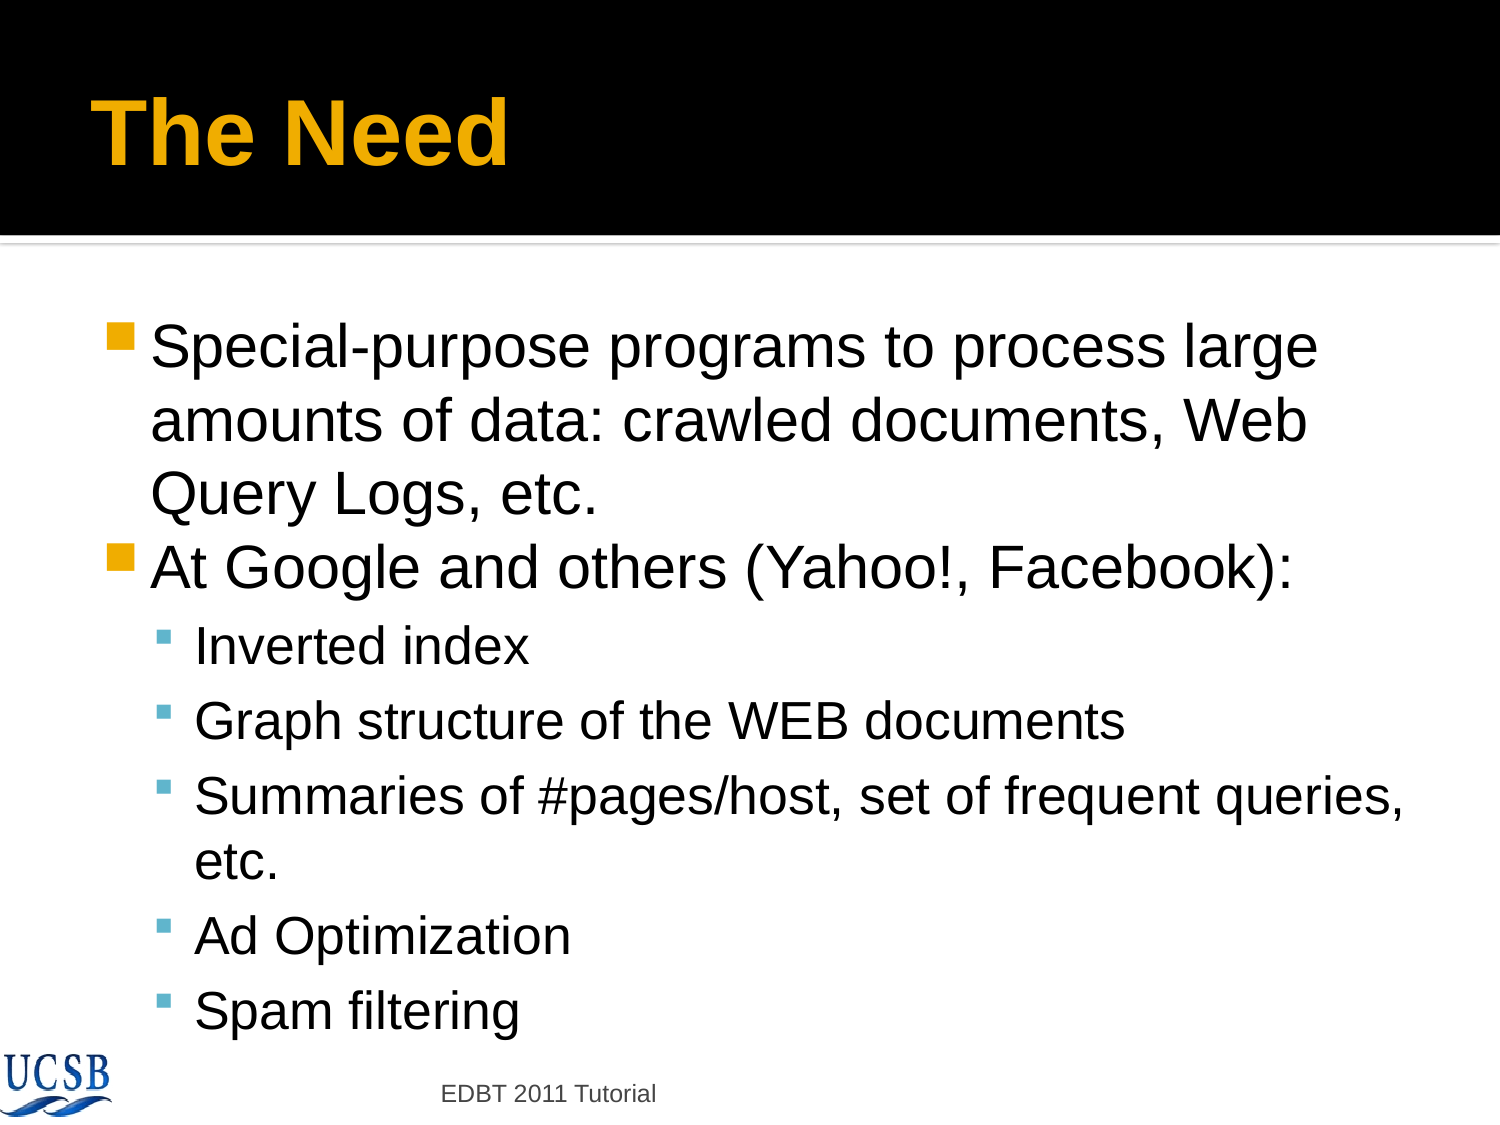

# The Need
Special-purpose programs to process large amounts of data: crawled documents, Web Query Logs, etc.
At Google and others (Yahoo!, Facebook):
Inverted index
Graph structure of the WEB documents
Summaries of #pages/host, set of frequent queries, etc.
Ad Optimization
Spam filtering

EDBT 2011 Tutorial